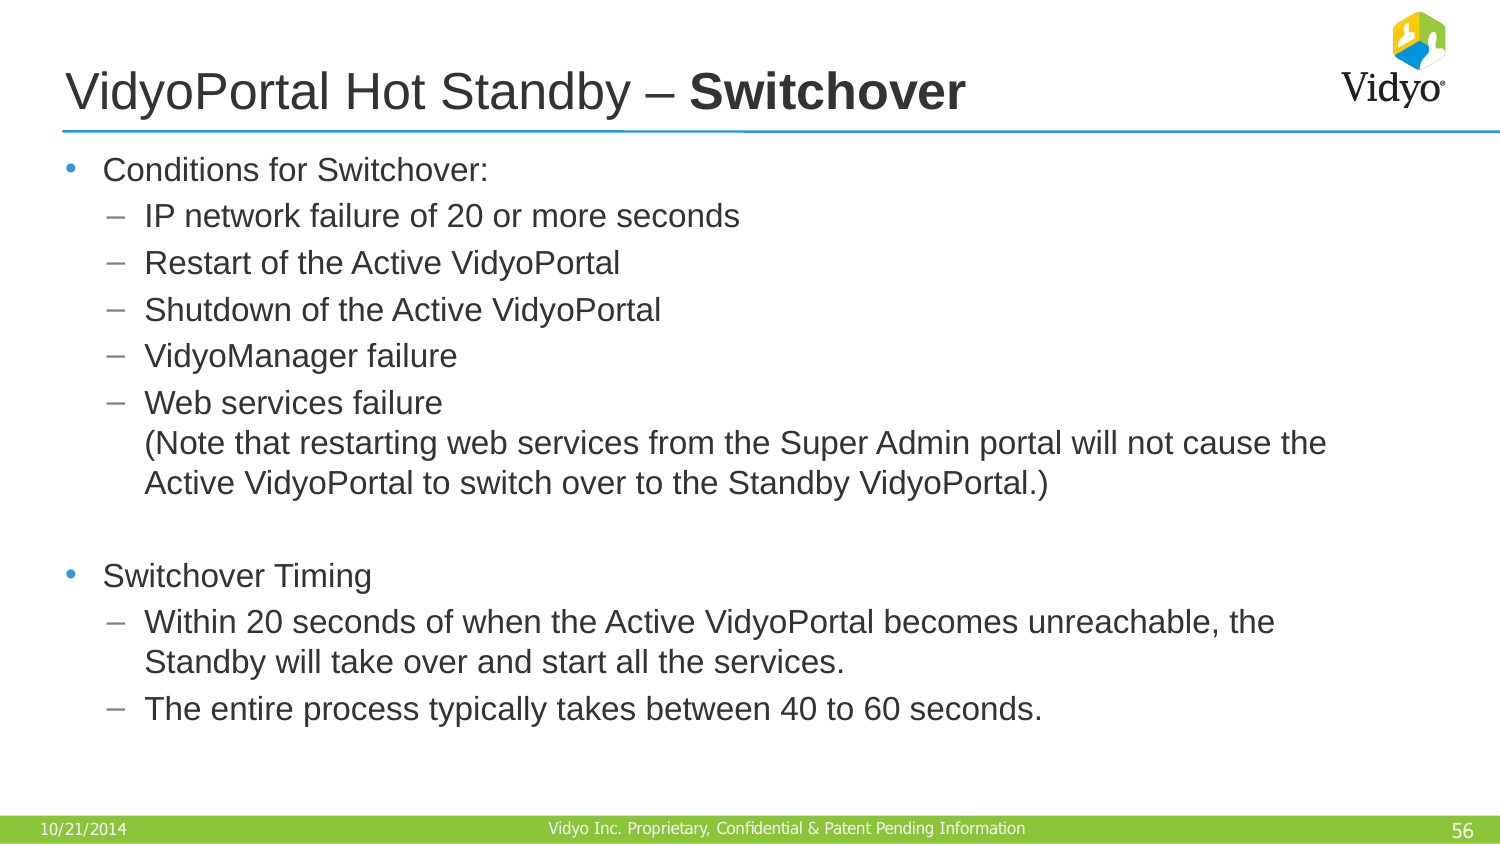

# VidyoPortal Hot Standby – Switchover
Conditions for Switchover:
IP network failure of 20 or more seconds
Restart of the Active VidyoPortal
Shutdown of the Active VidyoPortal
VidyoManager failure
Web services failure
(Note that restarting web services from the Super Admin portal will not cause the Active VidyoPortal to switch over to the Standby VidyoPortal.)

Switchover Timing
Within 20 seconds of when the Active VidyoPortal becomes unreachable, the Standby will take over and start all the services.
The entire process typically takes between 40 to 60 seconds.